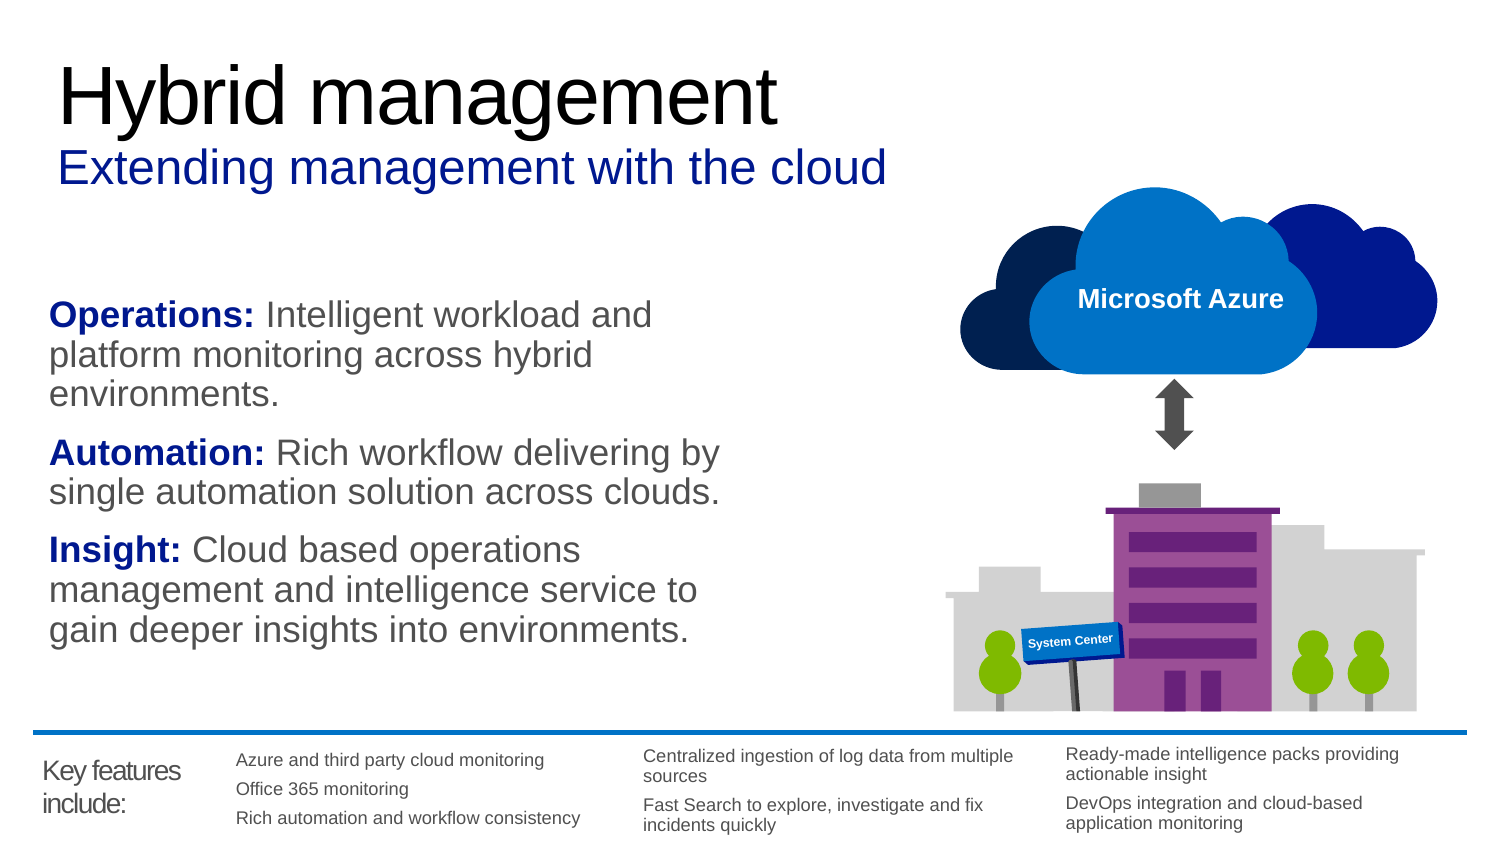

# Hybrid management Extending management with the cloud

Microsoft Azure
Operations: Intelligent workload and platform monitoring across hybrid environments.
Automation: Rich workflow delivering by single automation solution across clouds.
Insight: Cloud based operations management and intelligence service to gain deeper insights into environments.

System Center

Centralized ingestion of log data from multiple sources
Fast Search to explore, investigate and fix incidents quickly

Ready-made intelligence packs providing actionable insight
DevOps integration and cloud-based application monitoring

Azure and third party cloud monitoring
Office 365 monitoring
Rich automation and workflow consistency

Key features include: